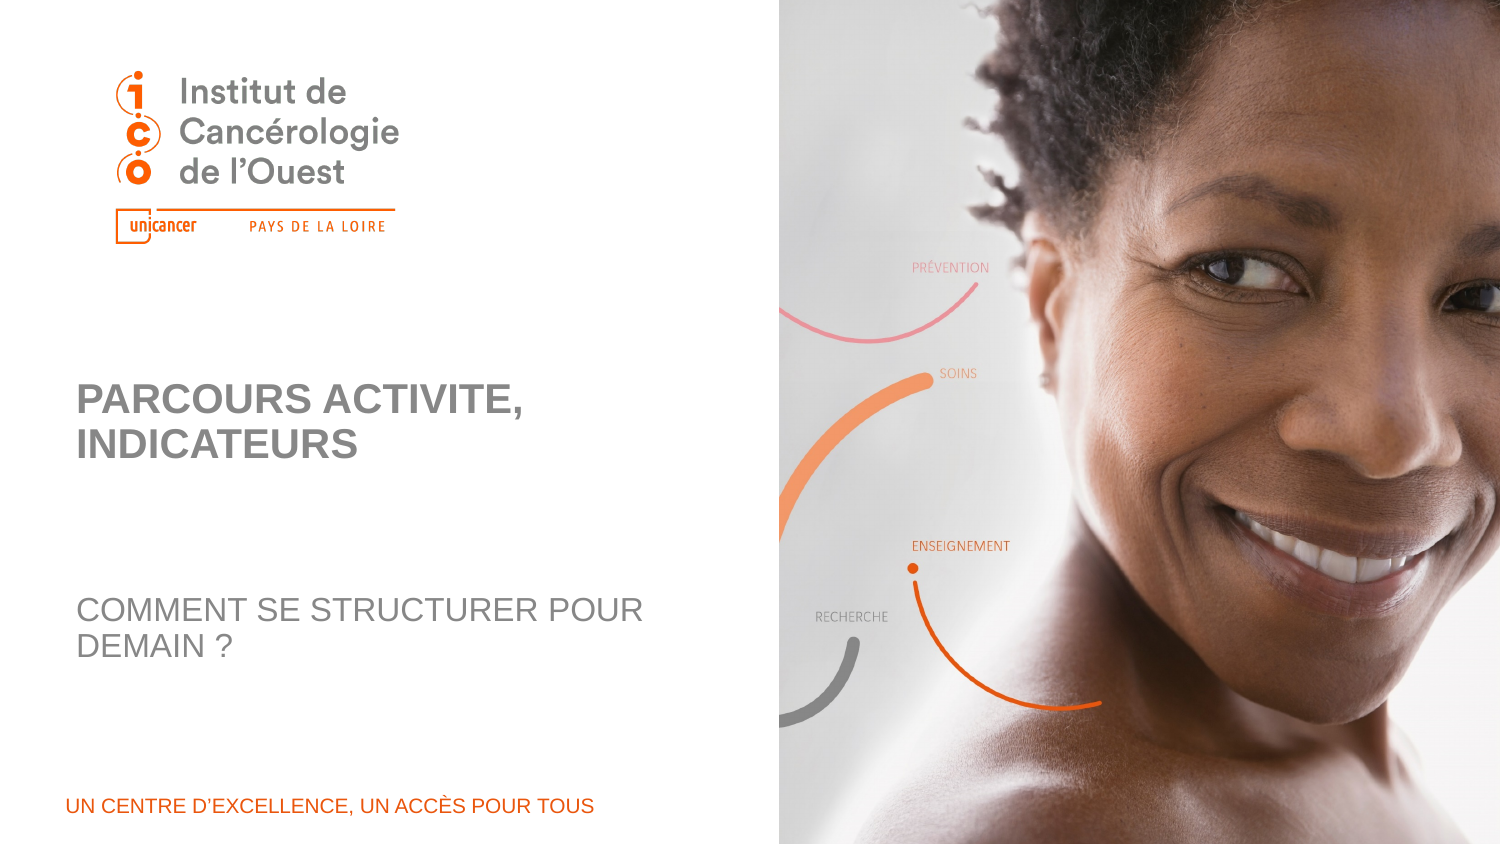

Parcours Activite, indicateurs
COMMENT SE STRUCTURER POUR DEMAIN ?